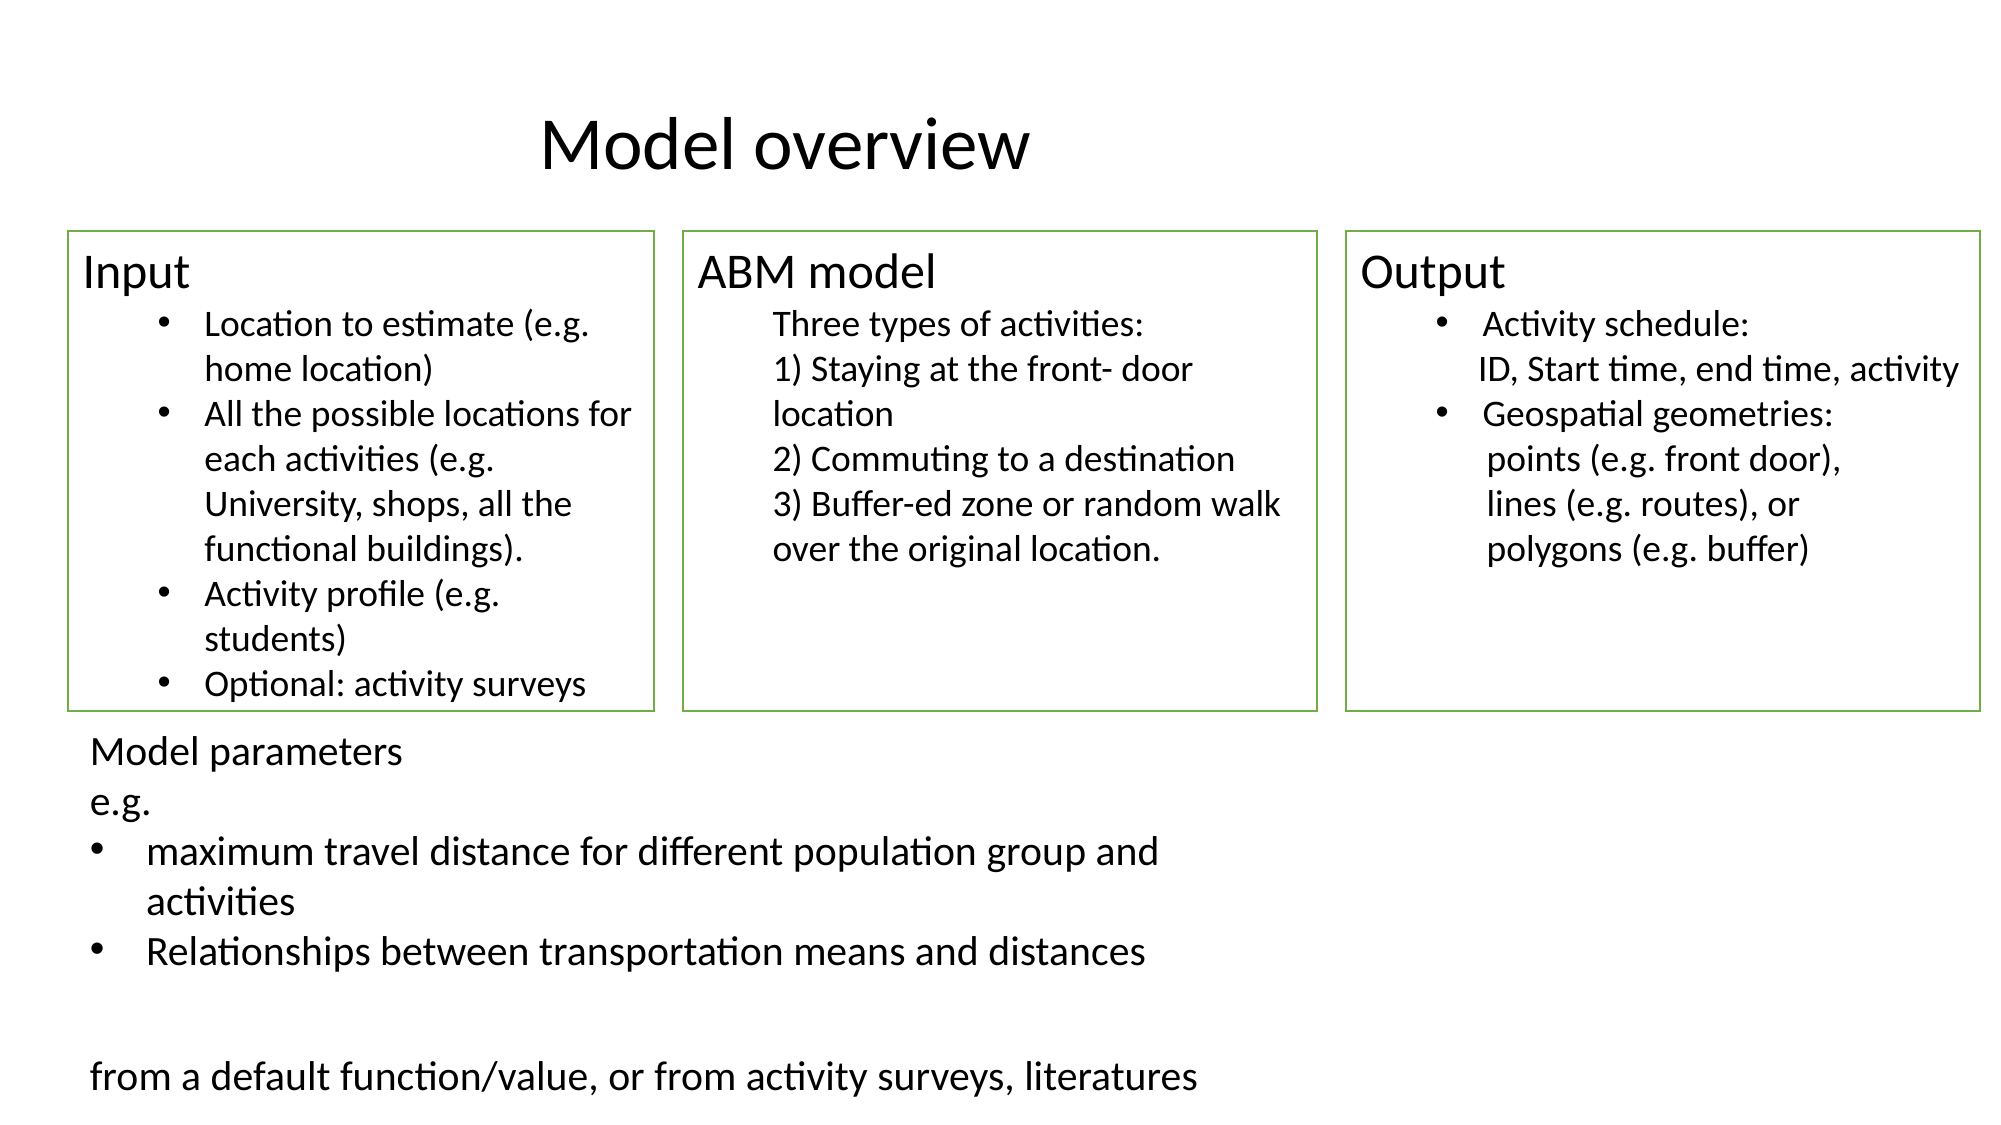

Model overview

Input
Location to estimate (e.g. home location)
All the possible locations for each activities (e.g. University, shops, all the functional buildings).
Activity profile (e.g. students)
Optional: activity surveys
Output
Activity schedule:
     ID, Start time, end time, activity
Geospatial geometries:
      points (e.g. front door),
      lines (e.g. routes), or
      polygons (e.g. buffer)

ABM model
Three types of activities:
1) Staying at the front- door location
2) Commuting to a destination
3) Buffer-ed zone or random walk over the original location.

Model parameters
e.g.
maximum travel distance for different population group and activities
Relationships between transportation means and distances

from a default function/value, or from activity surveys, literatures